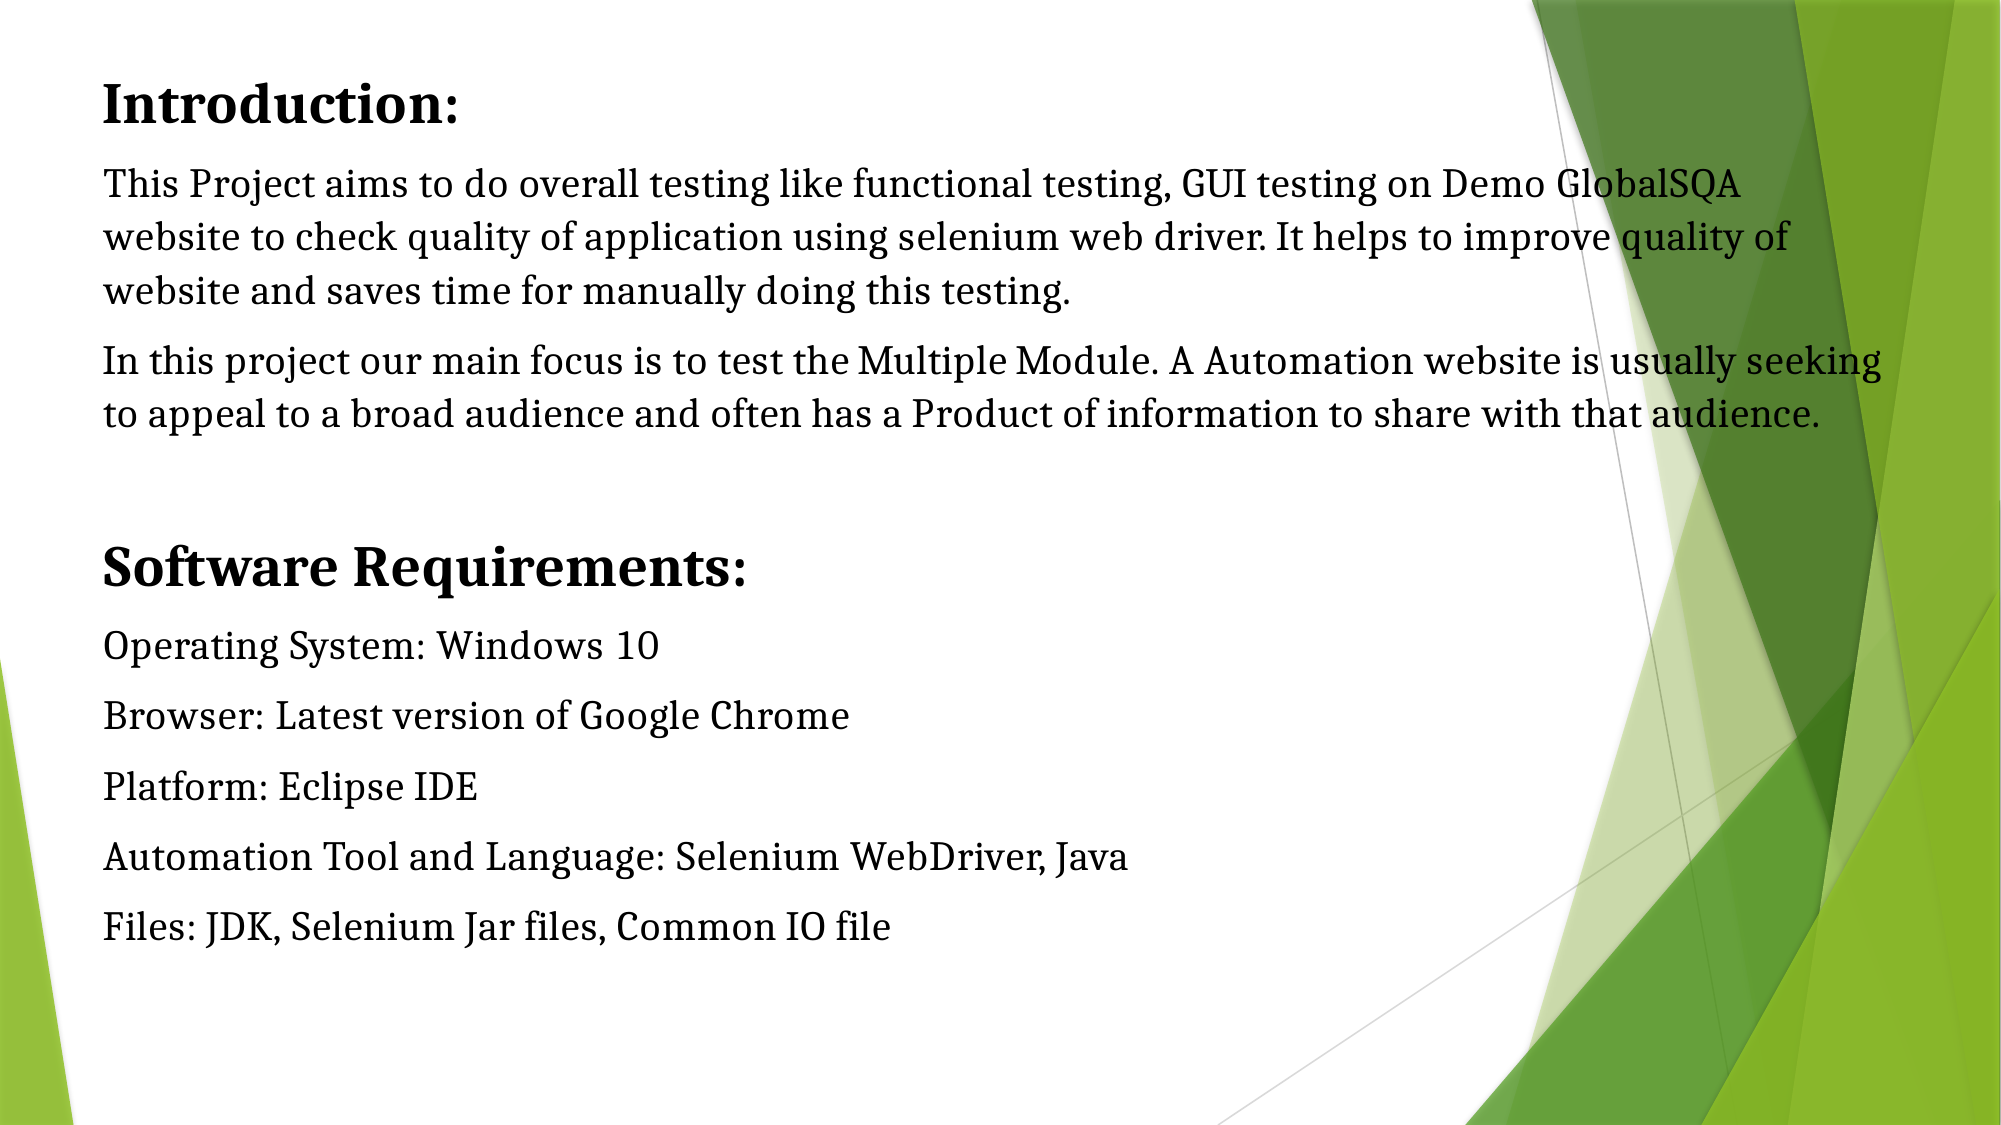

Introduction:
This Project aims to do overall testing like functional testing, GUI testing on Demo GlobalSQA website to check quality of application using selenium web driver. It helps to improve quality of website and saves time for manually doing this testing.
In this project our main focus is to test the Multiple Module. A Automation website is usually seeking to appeal to a broad audience and often has a Product of information to share with that audience.

Software Requirements:
Operating System: Windows 10
Browser: Latest version of Google Chrome
Platform: Eclipse IDE
Automation Tool and Language: Selenium WebDriver, Java
Files: JDK, Selenium Jar files, Common IO file